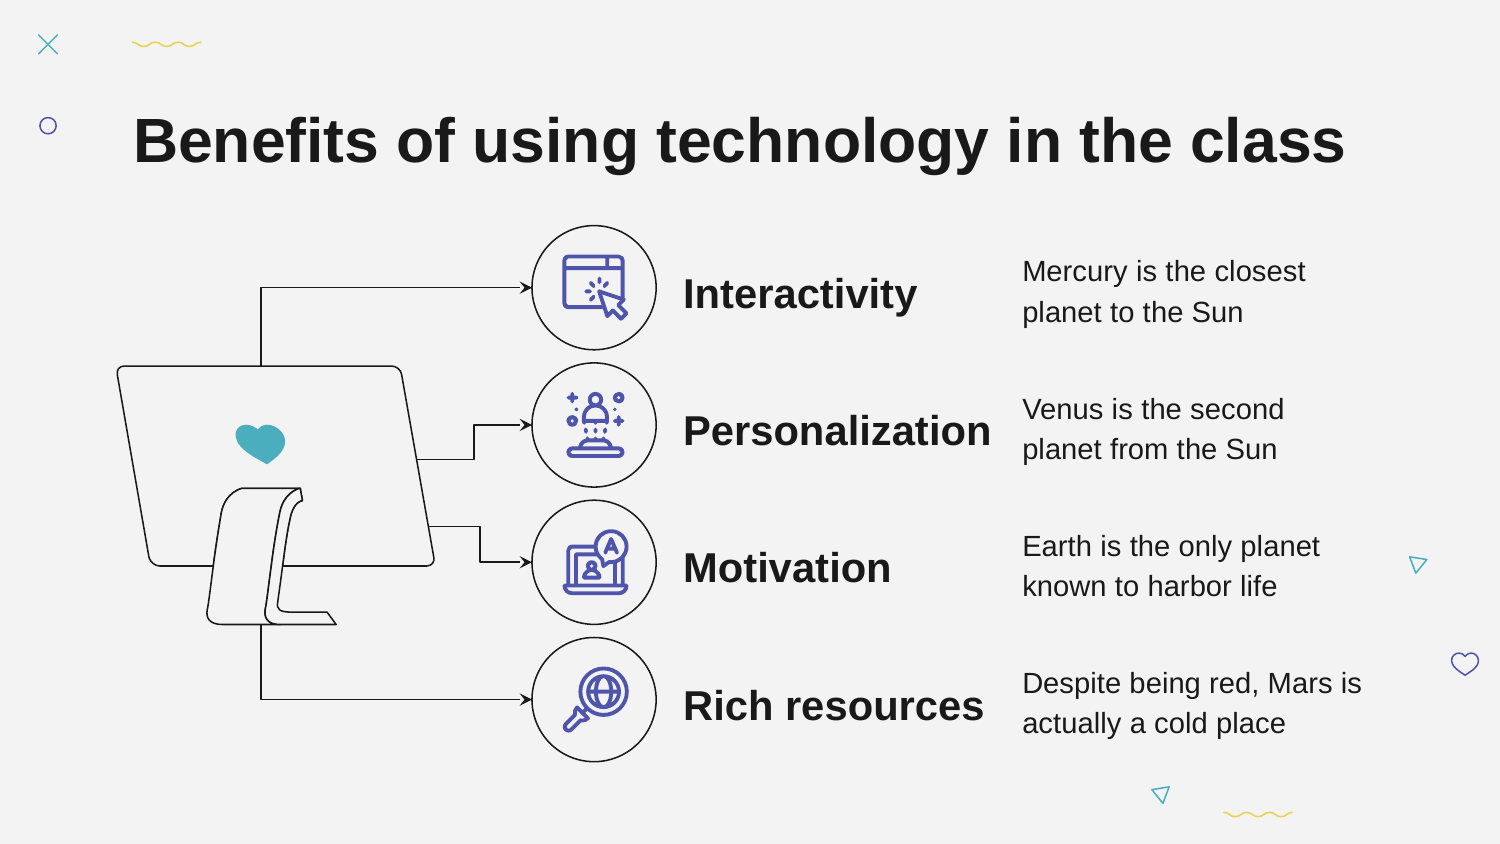

# Benefits of using technology in the class

Interactivity
Mercury is the closest planet to the Sun

Personalization
Venus is the second planet from the Sun

Motivation
Earth is the only planet known to harbor life

Rich resources
Despite being red, Mars is actually a cold place